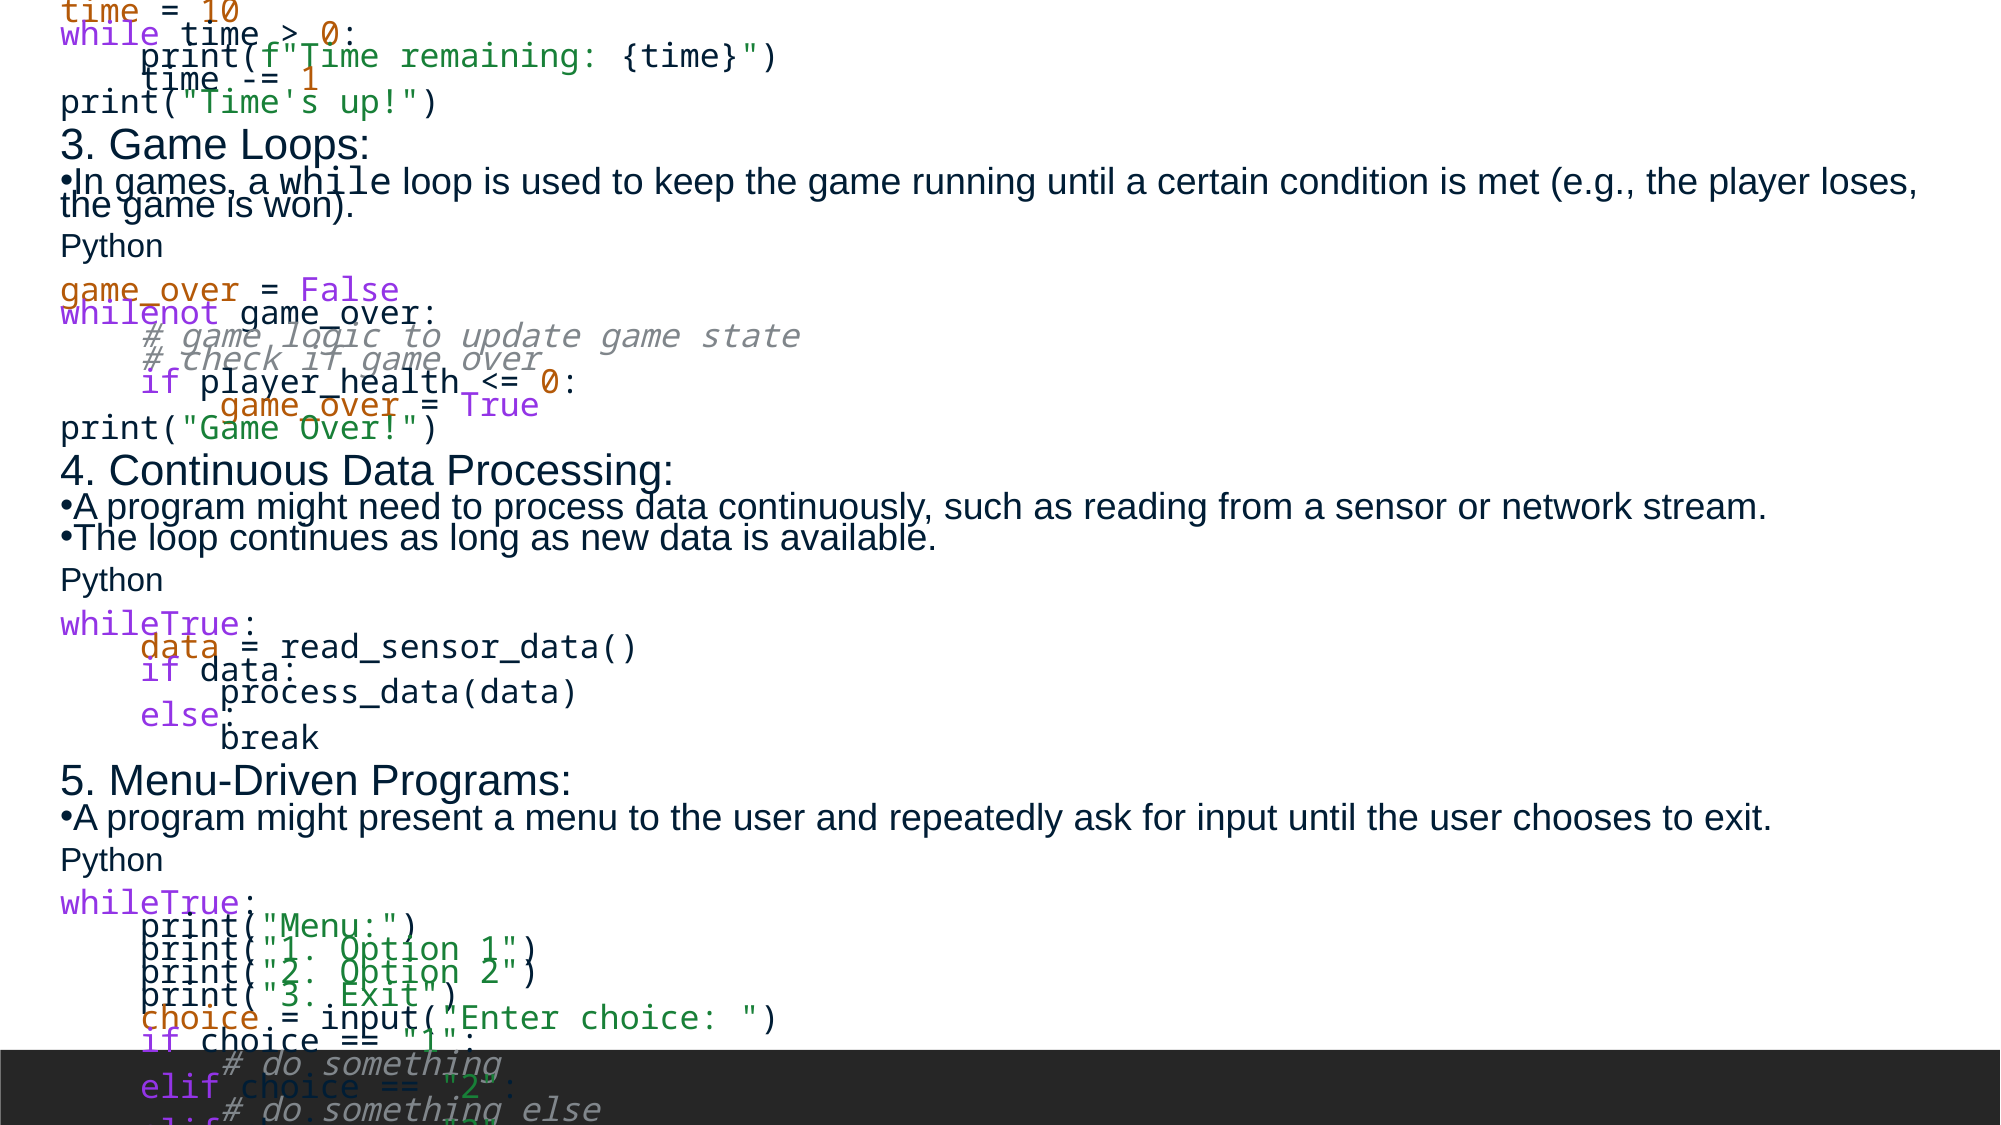

A while loop in Python executes a block of code repeatedly as long as a certain condition remains true. Here are some real-life examples:
1. User Input Validation:
A program might need to repeatedly ask the user for input until a valid response is given.
For example, prompting for a username until it meets certain criteria (e.g., minimum length, no spaces).
Python
whileTrue:
    username = input("Enter username (at least 5 characters, no spaces): ")
    if len(username) >= 5and""notin username:
        break
    else:
        print("Invalid username. Please try again.")
2. Countdown Timer:
A countdown timer can be implemented using a while loop that decrements a counter variable until it reaches zero.
Python
time = 10
while time > 0:
    print(f"Time remaining: {time}")
    time -= 1
print("Time's up!")
3. Game Loops:
In games, a while loop is used to keep the game running until a certain condition is met (e.g., the player loses, the game is won).
Python
game_over = False
whilenot game_over:
    # game logic to update game state
    # check if game over
    if player_health <= 0:
        game_over = True
print("Game Over!")
4. Continuous Data Processing:
A program might need to process data continuously, such as reading from a sensor or network stream.
The loop continues as long as new data is available.
Python
whileTrue:
    data = read_sensor_data()
    if data:
        process_data(data)
    else:
        break
5. Menu-Driven Programs:
A program might present a menu to the user and repeatedly ask for input until the user chooses to exit.
Python
whileTrue:
    print("Menu:")
    print("1. Option 1")
    print("2. Option 2")
    print("3. Exit")
    choice = input("Enter choice: ")
    if choice == "1":
        # do something
    elif choice == "2":
        # do something else
    elif choice == "3":
        break
    else:
        print("Invalid choice.")